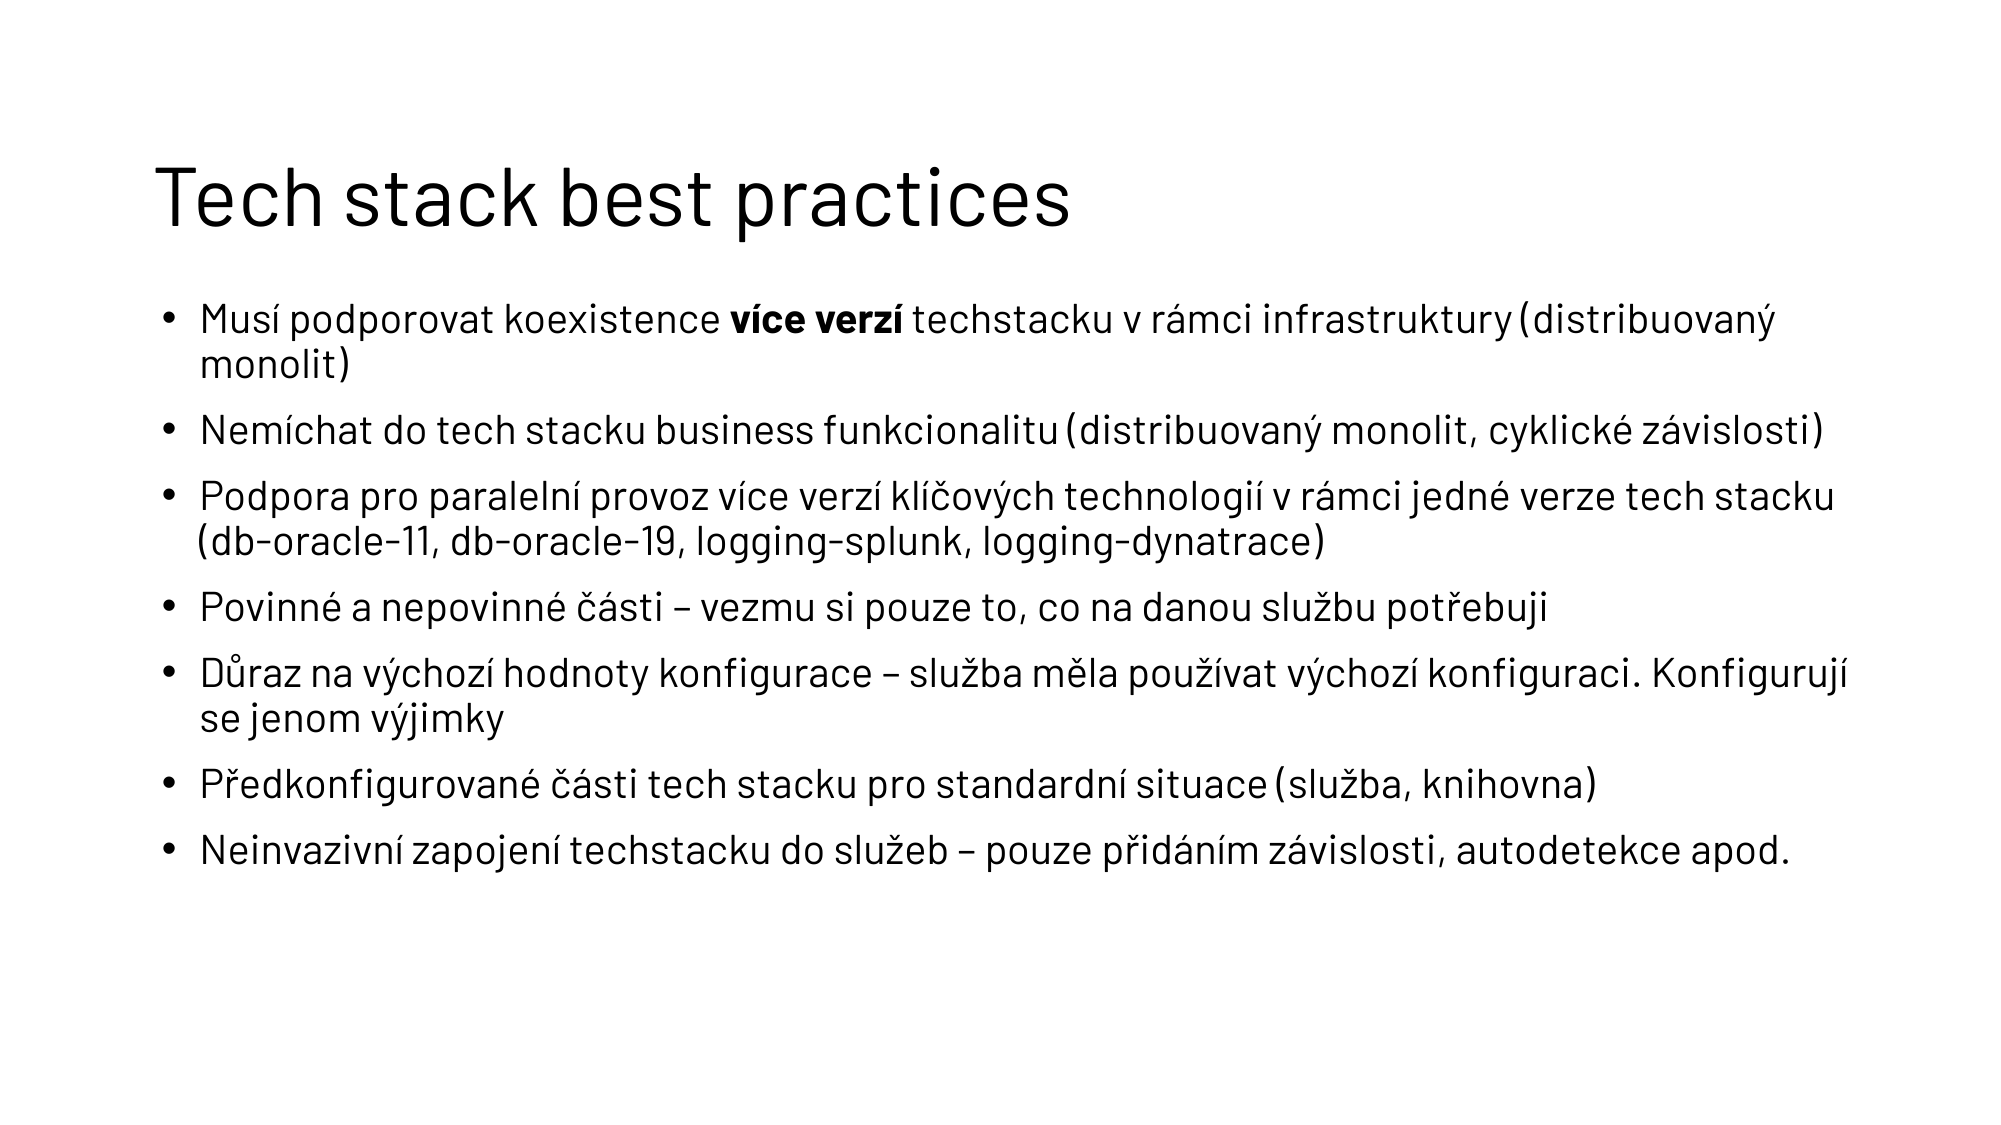

# Tech stack best practices
Musí podporovat koexistence více verzí techstacku v rámci infrastruktury (distribuovaný monolit)
Nemíchat do tech stacku business funkcionalitu (distribuovaný monolit, cyklické závislosti)
Podpora pro paralelní provoz více verzí klíčových technologií v rámci jedné verze tech stacku (db-oracle-11, db-oracle-19, logging-splunk, logging-dynatrace)
Povinné a nepovinné části – vezmu si pouze to, co na danou službu potřebuji
Důraz na výchozí hodnoty konfigurace – služba měla používat výchozí konfiguraci. Konfigurují se jenom výjimky
Předkonfigurované části tech stacku pro standardní situace (služba, knihovna)
Neinvazivní zapojení techstacku do služeb – pouze přidáním závislosti, autodetekce apod.